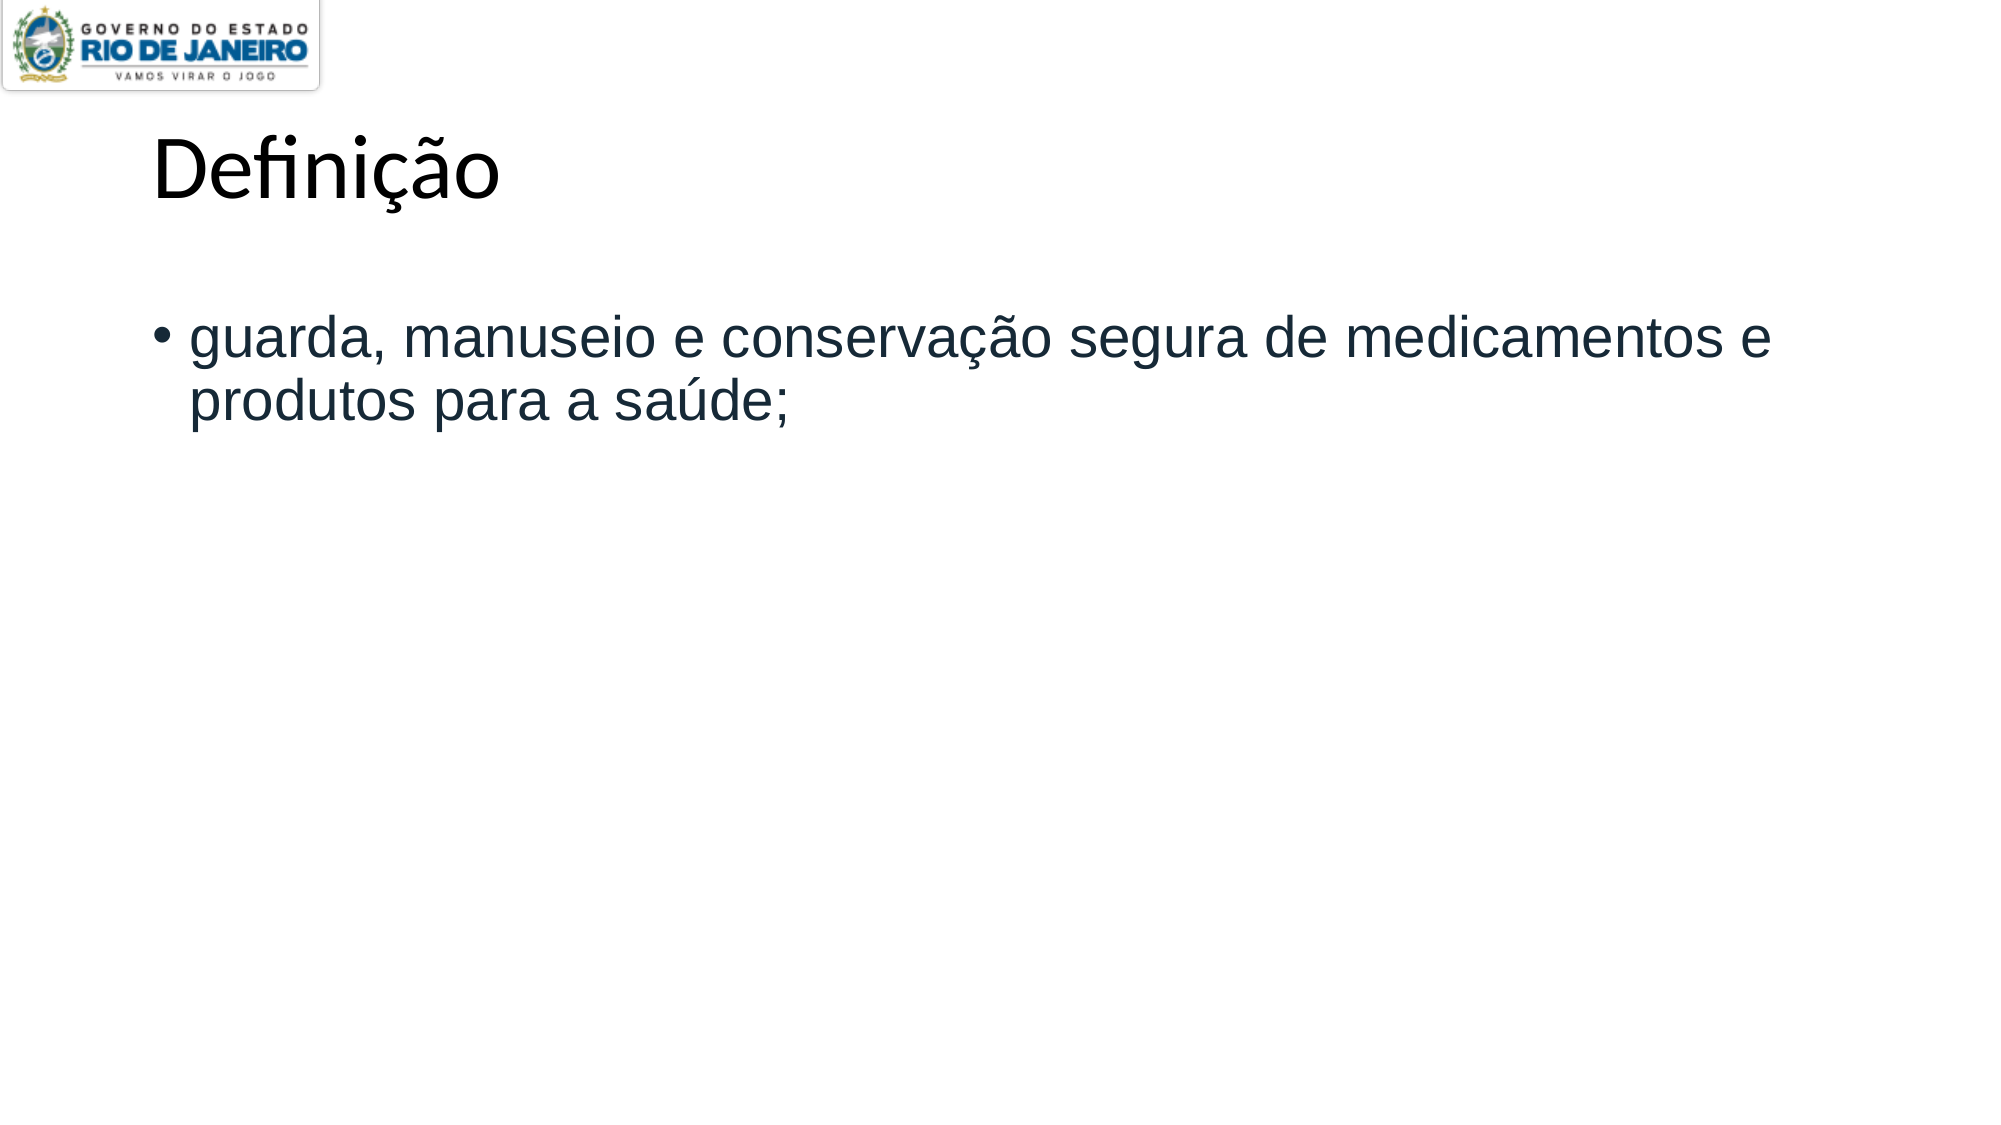

# Definição
guarda, manuseio e conservação segura de medicamentos e produtos para a saúde;